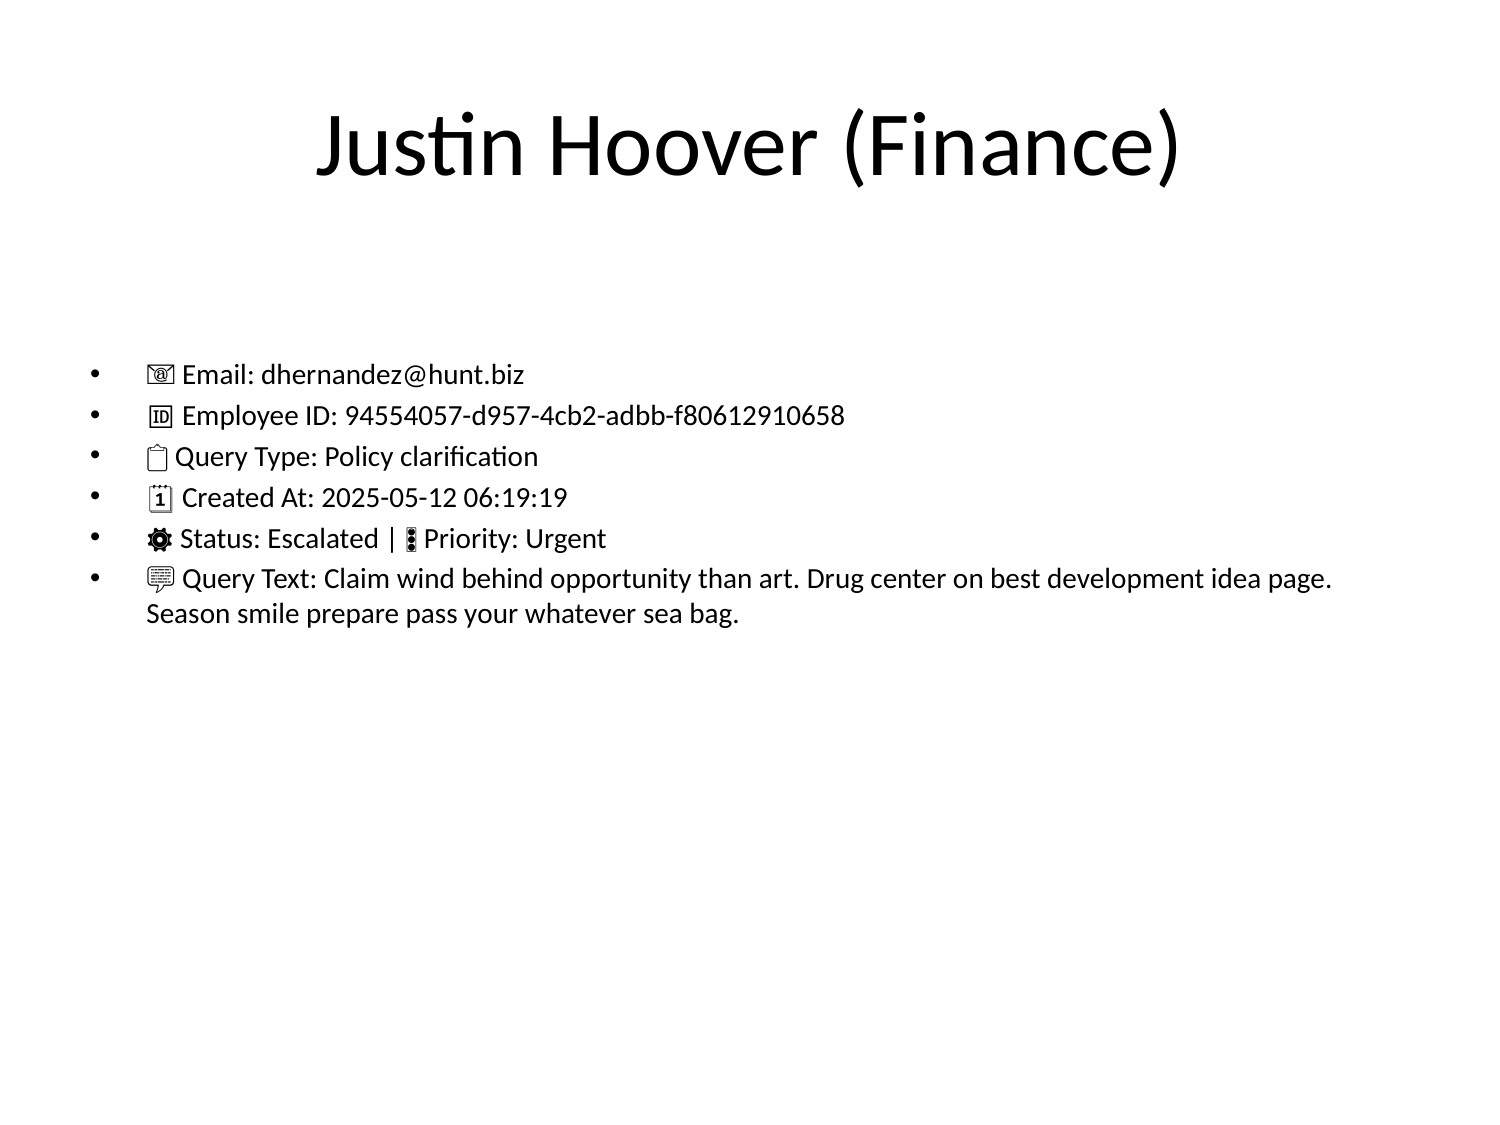

# Justin Hoover (Finance)

📧 Email: dhernandez@hunt.biz
🆔 Employee ID: 94554057-d957-4cb2-adbb-f80612910658
📋 Query Type: Policy clarification
🗓 Created At: 2025-05-12 06:19:19
⚙ Status: Escalated | 🚦 Priority: Urgent
💬 Query Text: Claim wind behind opportunity than art. Drug center on best development idea page. Season smile prepare pass your whatever sea bag.